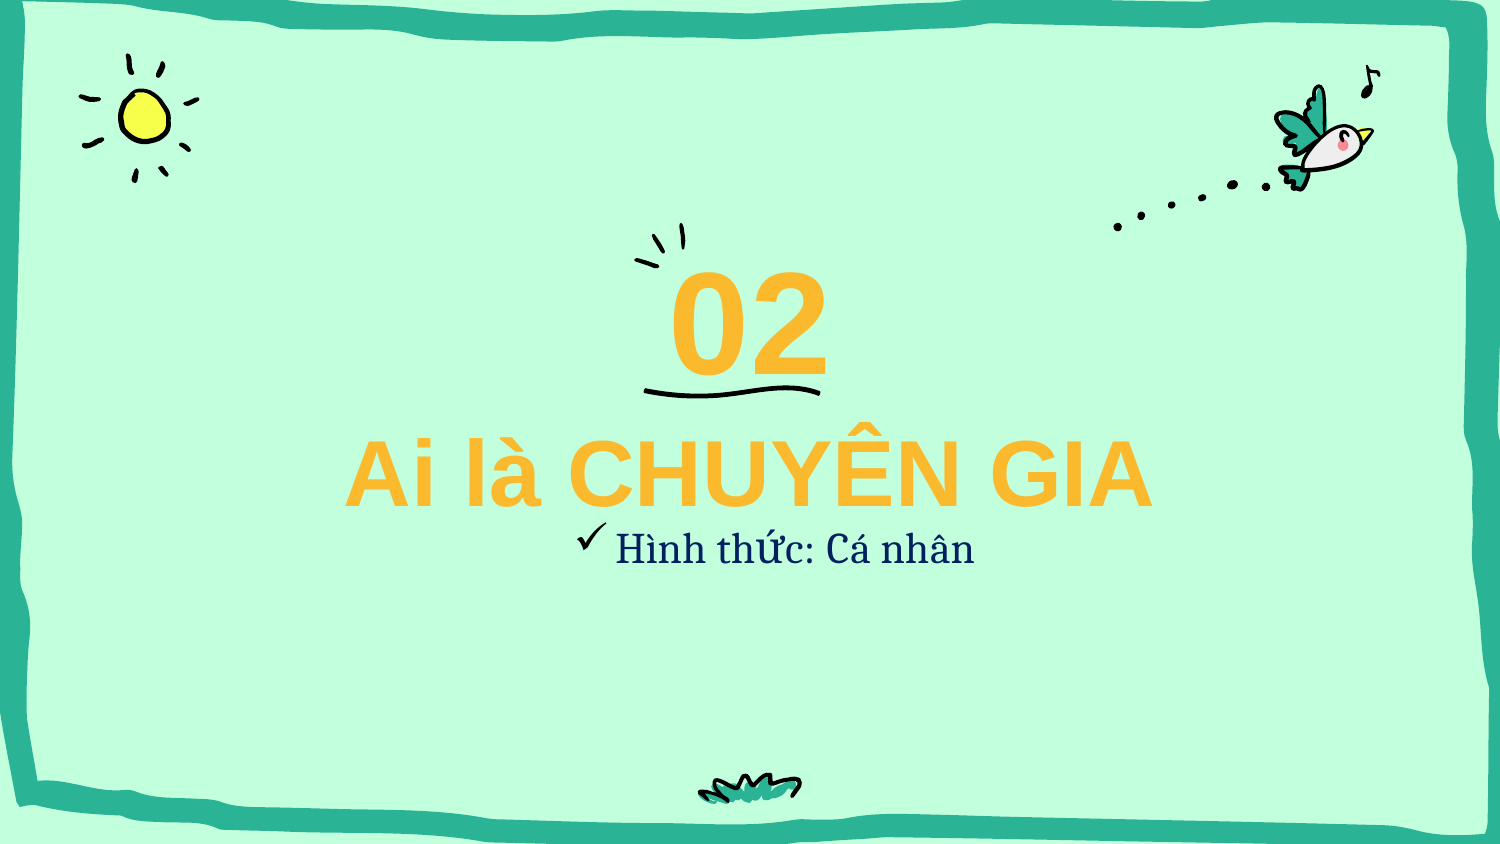

02

# Ai là CHUYÊN GIA
Hình thức: Cá nhân